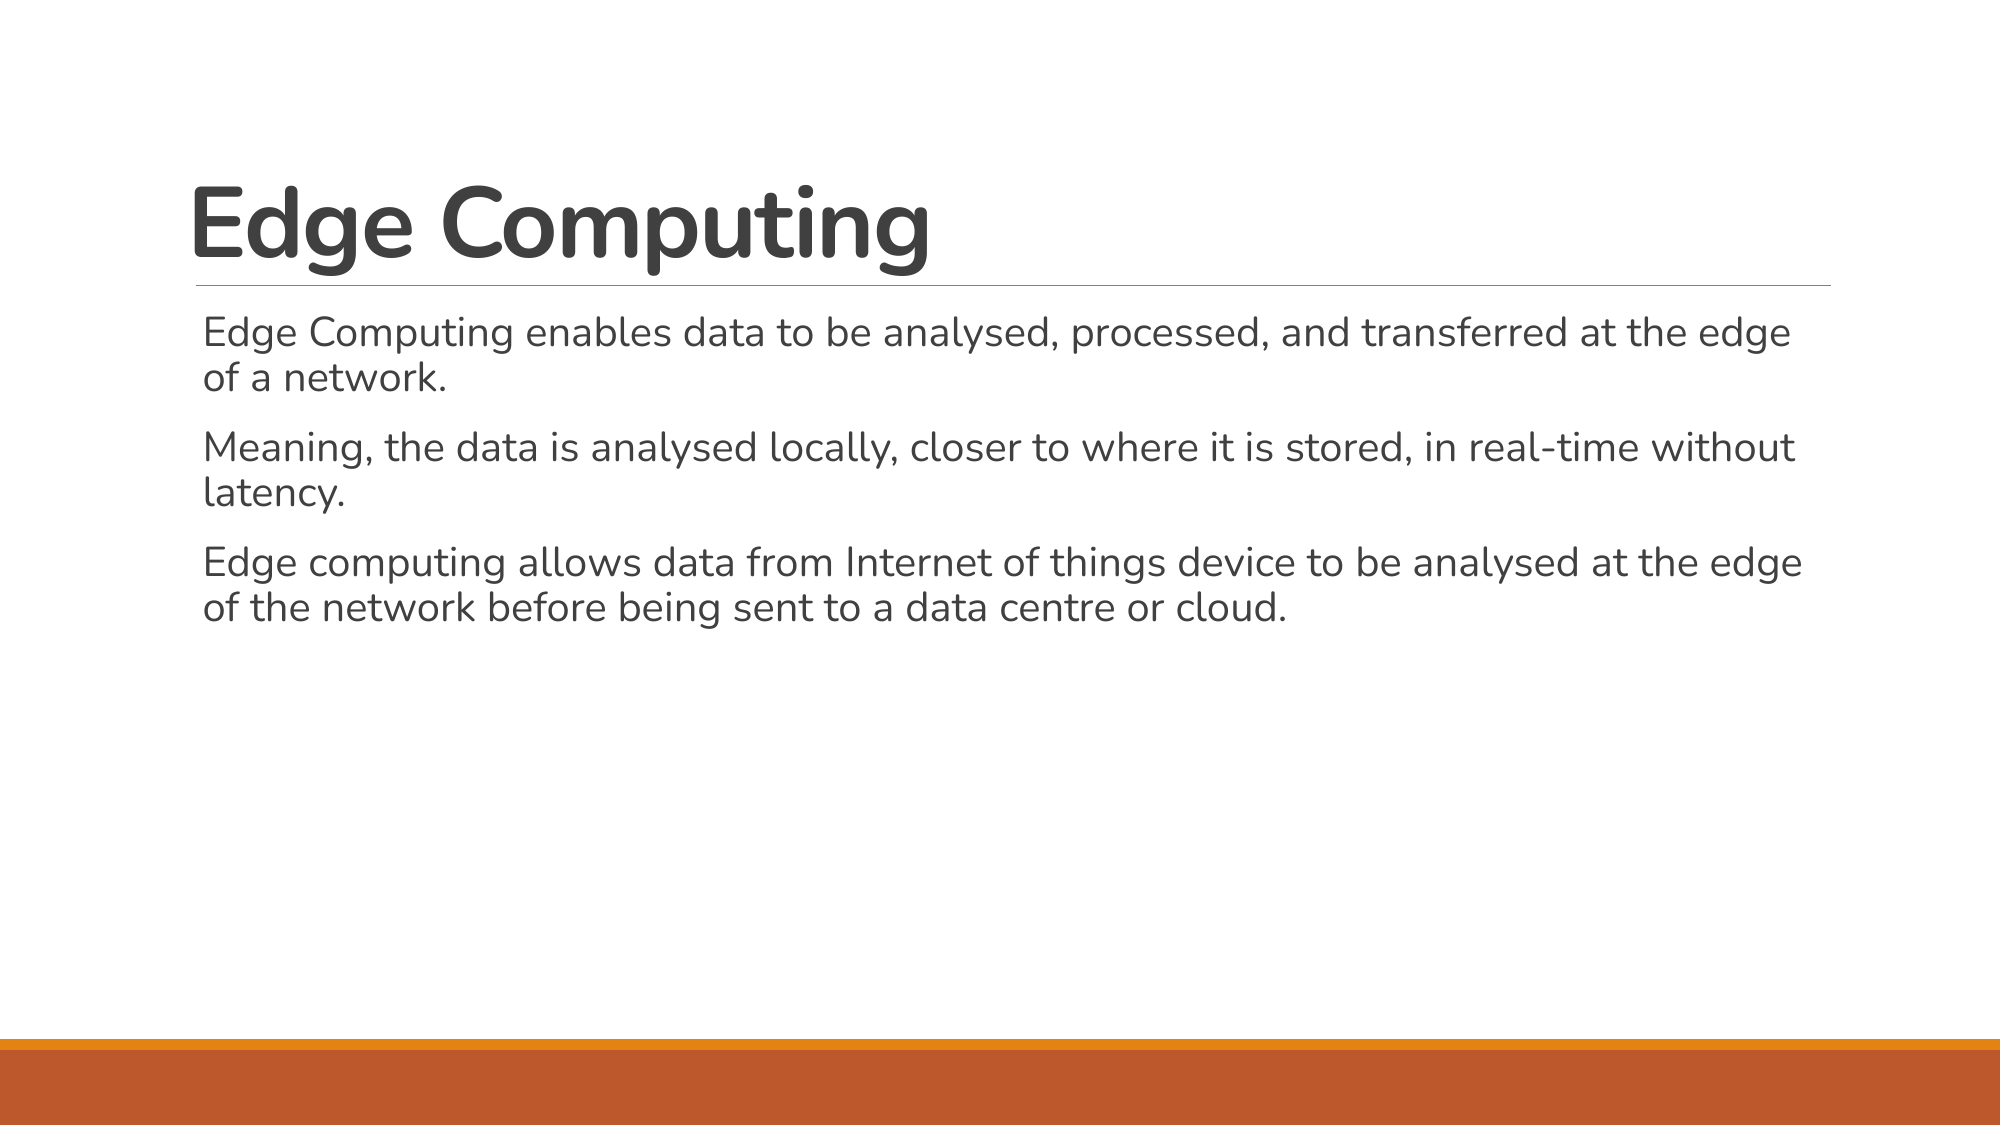

# Edge Computing
Edge Computing enables data to be analysed, processed, and transferred at the edge of a network.
Meaning, the data is analysed locally, closer to where it is stored, in real-time without latency.
Edge computing allows data from Internet of things device to be analysed at the edge of the network before being sent to a data centre or cloud.